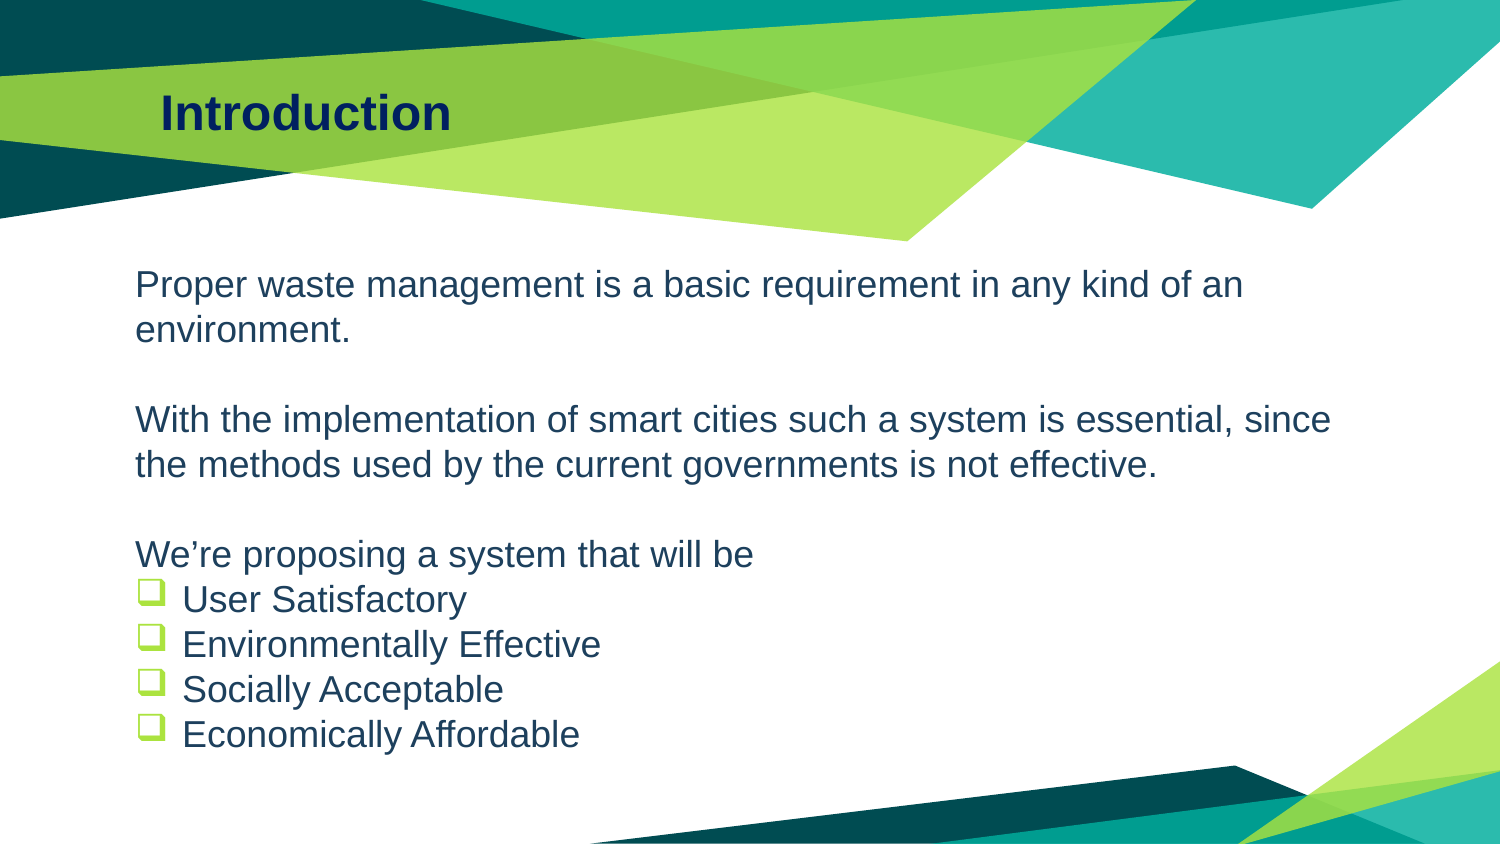

# Introduction
Proper waste management is a basic requirement in any kind of an environment.

With the implementation of smart cities such a system is essential, since the methods used by the current governments is not effective.

We’re proposing a system that will be
User Satisfactory
Environmentally Effective
Socially Acceptable
Economically Affordable